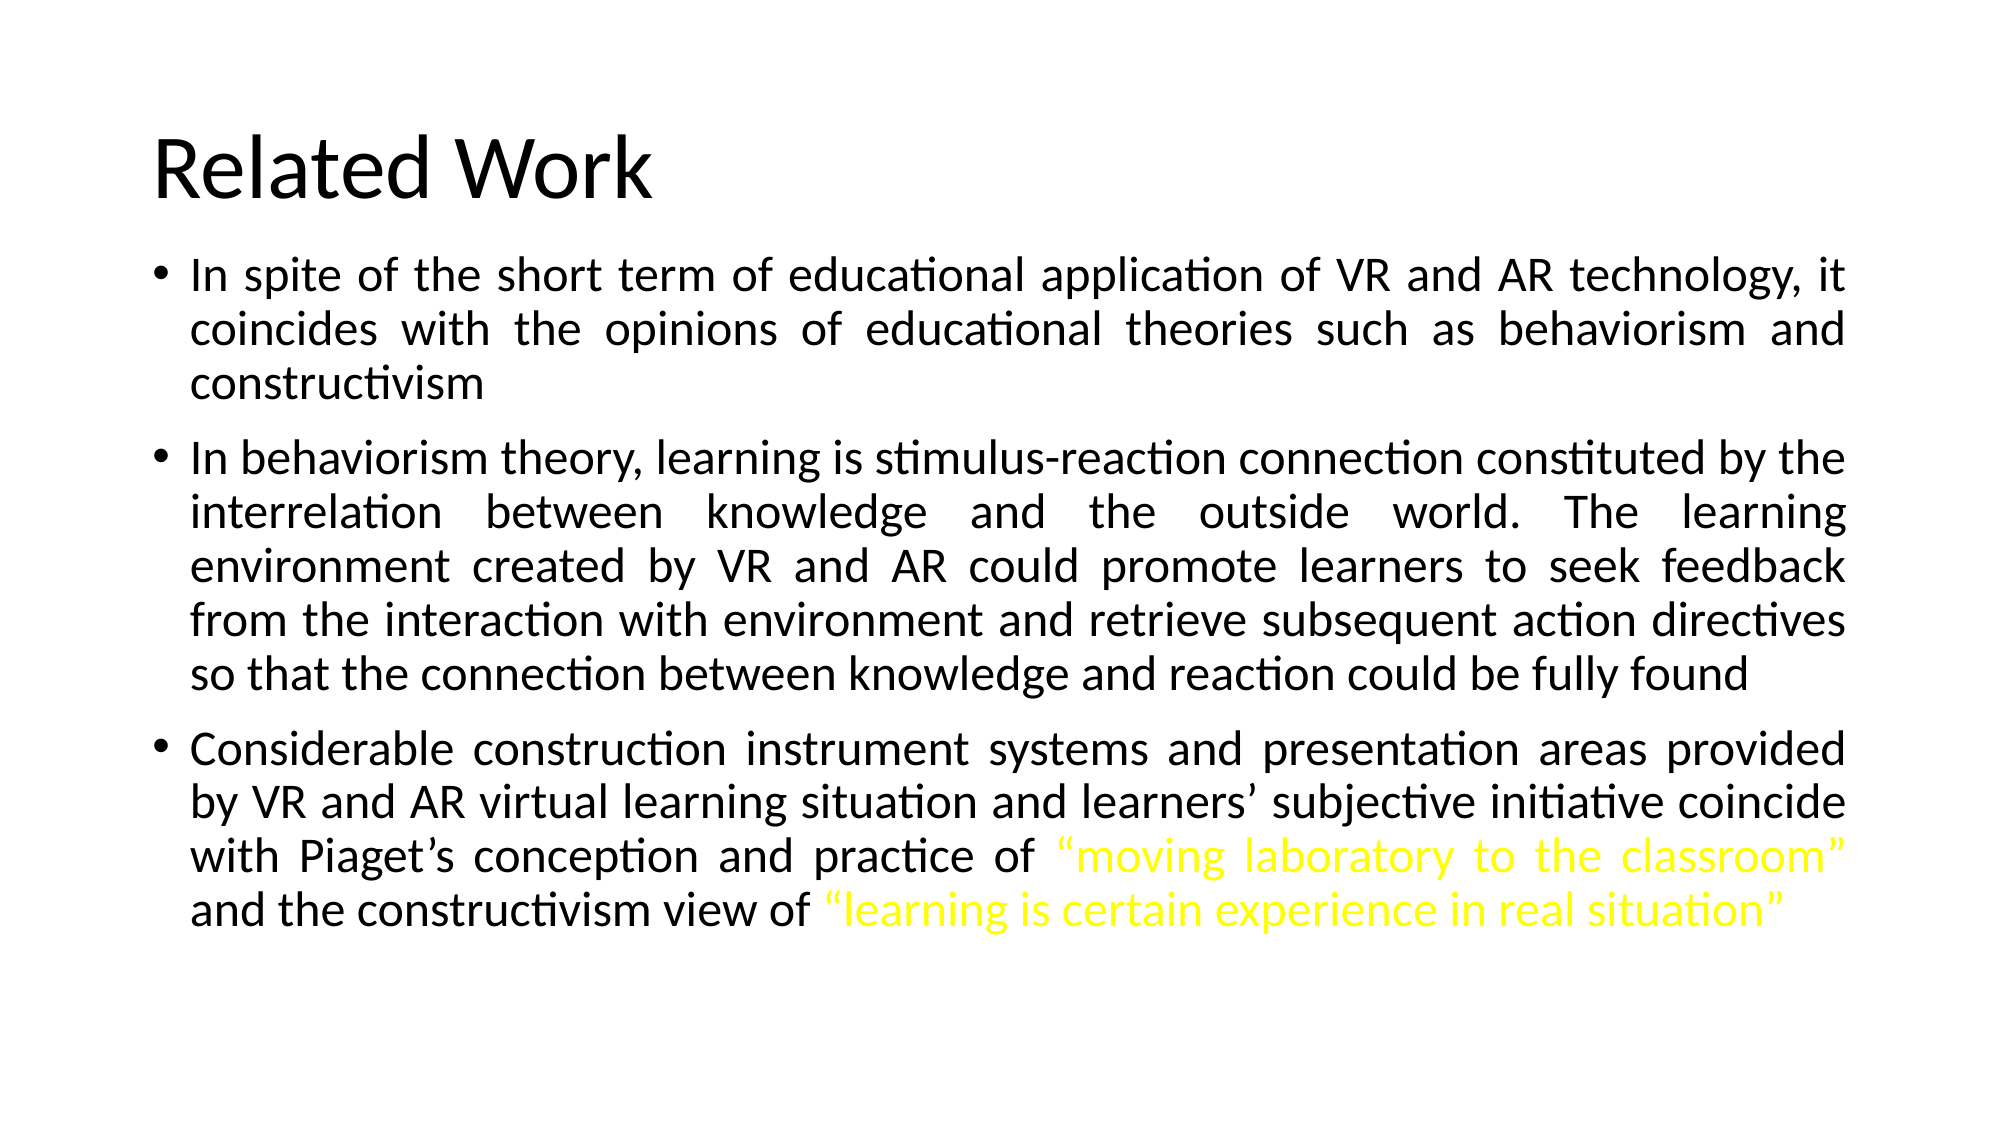

# Related Work
In spite of the short term of educational application of VR and AR technology, it coincides with the opinions of educational theories such as behaviorism and constructivism
In behaviorism theory, learning is stimulus-reaction connection constituted by the interrelation between knowledge and the outside world. The learning environment created by VR and AR could promote learners to seek feedback from the interaction with environment and retrieve subsequent action directives so that the connection between knowledge and reaction could be fully found
Considerable construction instrument systems and presentation areas provided by VR and AR virtual learning situation and learners’ subjective initiative coincide with Piaget’s conception and practice of “moving laboratory to the classroom” and the constructivism view of “learning is certain experience in real situation”